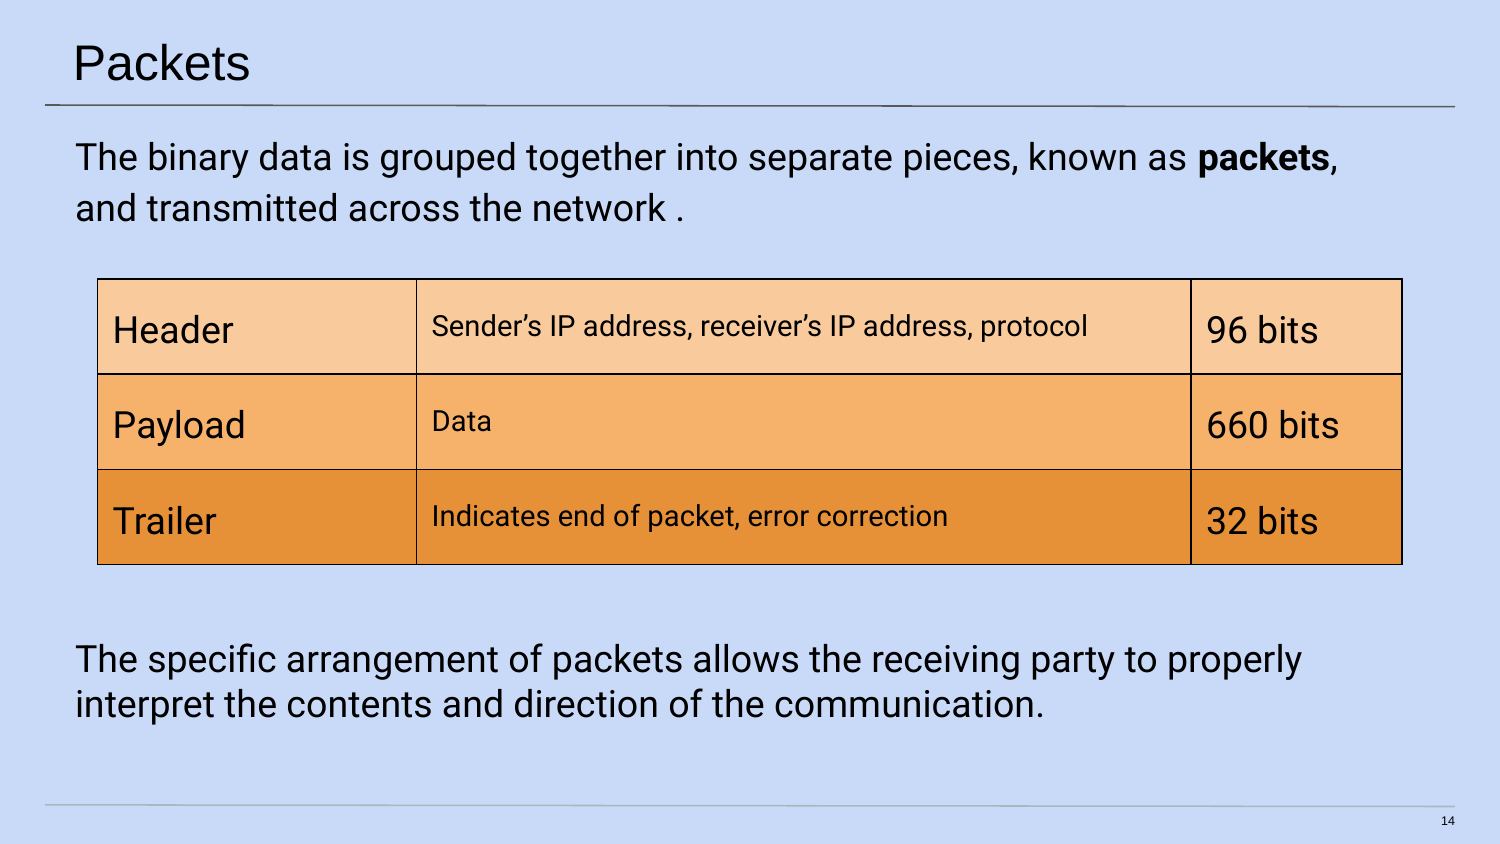

# Packets
The binary data is grouped together into separate pieces, known as packets,
and transmitted across the network .

| Header | Sender’s IP address, receiver’s IP address, protocol | 96 bits |
| --- | --- | --- |
| Payload | Data | 660 bits |
| Trailer | Indicates end of packet, error correction | 32 bits |
The specific arrangement of packets allows the receiving party to properly interpret the contents and direction of the communication.
14